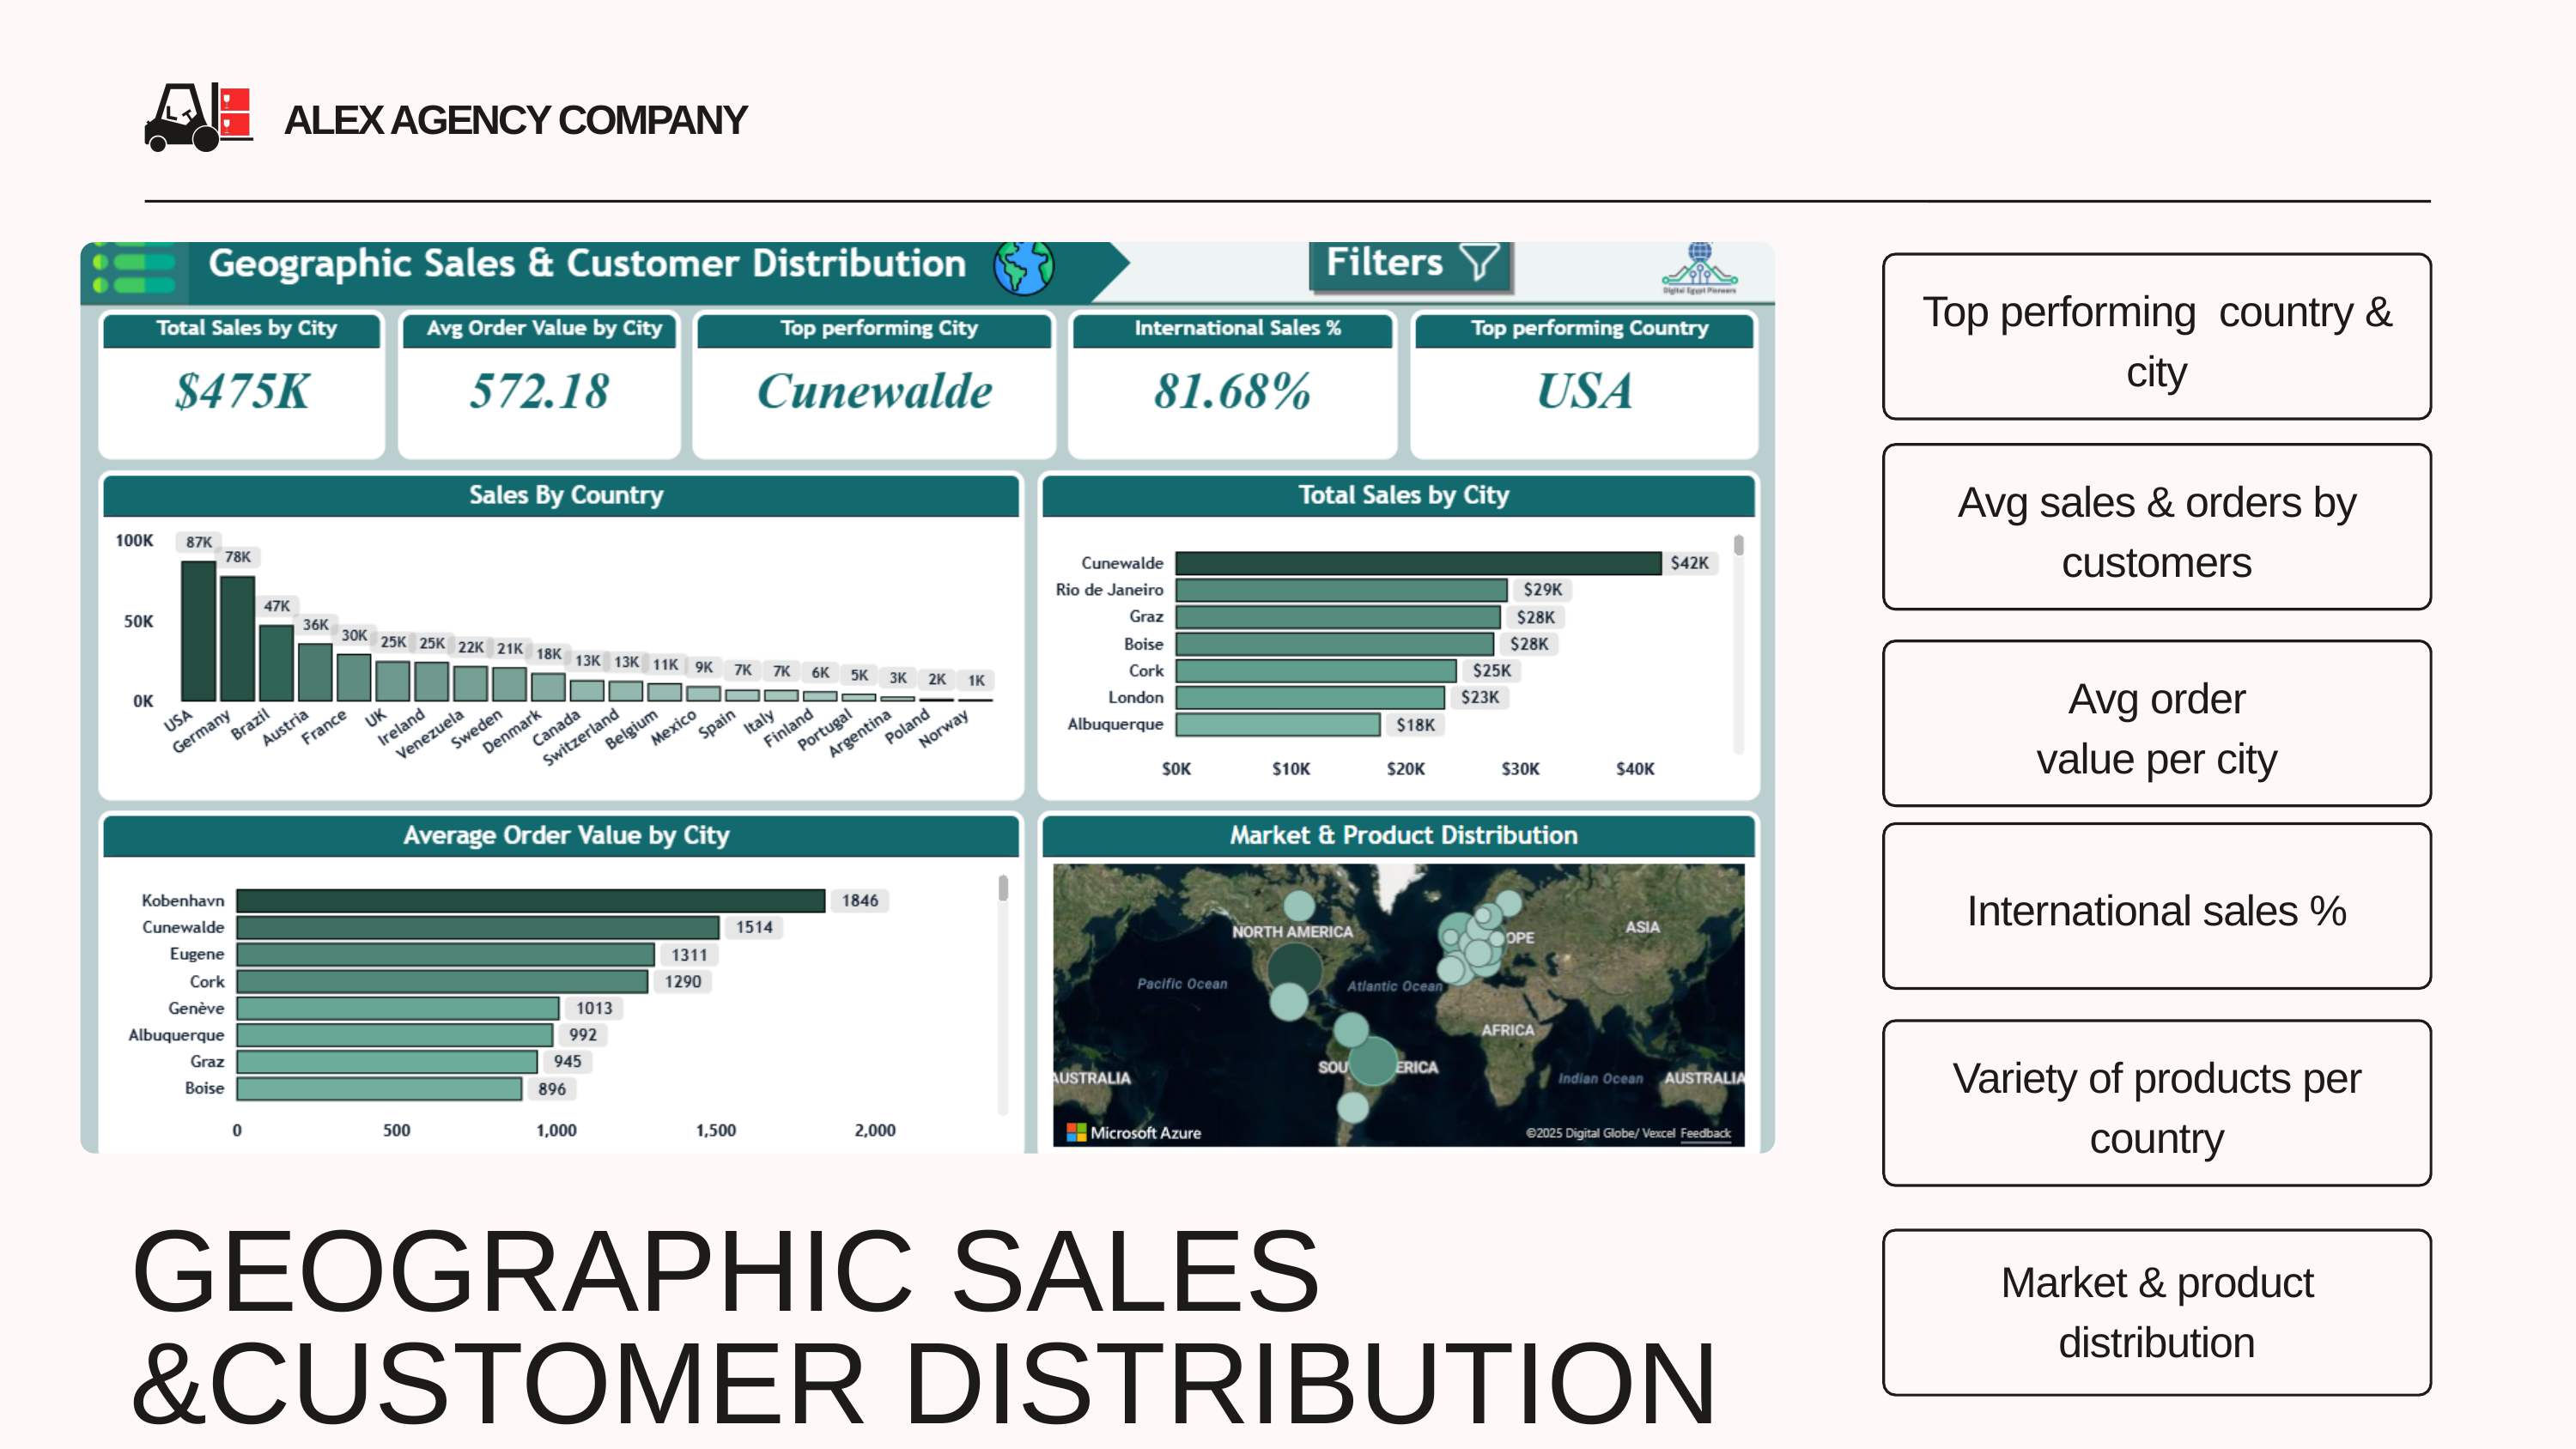

ALEX AGENCY COMPANY

Transportation Management and Inventory Control

These two areas focus on the physical and temporal location of goods. Transportation Management handles the efficient movement of inventory across the network, while Inventory Control determines the optimal stock levels to meet demand while minimizing holding costs. Their coordination is essential, linking warehouse locations to distribution requirements.

Top performing  country & city

Avg sales & orders by customers

Warehouse Operations & Information Technology

Warehouse Operations manage the physical receipt, storage, and movement of goods within the facility. This physical activity is managed and optimized by Information Technology (IT), which includes systems like WMS and data analysis tools. IT provides the crucial real-time visibility and communication needed to streamline the complex processes of the warehouse

Avg order value per city

International sales %

Variety of products per country
GEOGRAPHIC SALES &CUSTOMER DISTRIBUTION

Market & product distribution